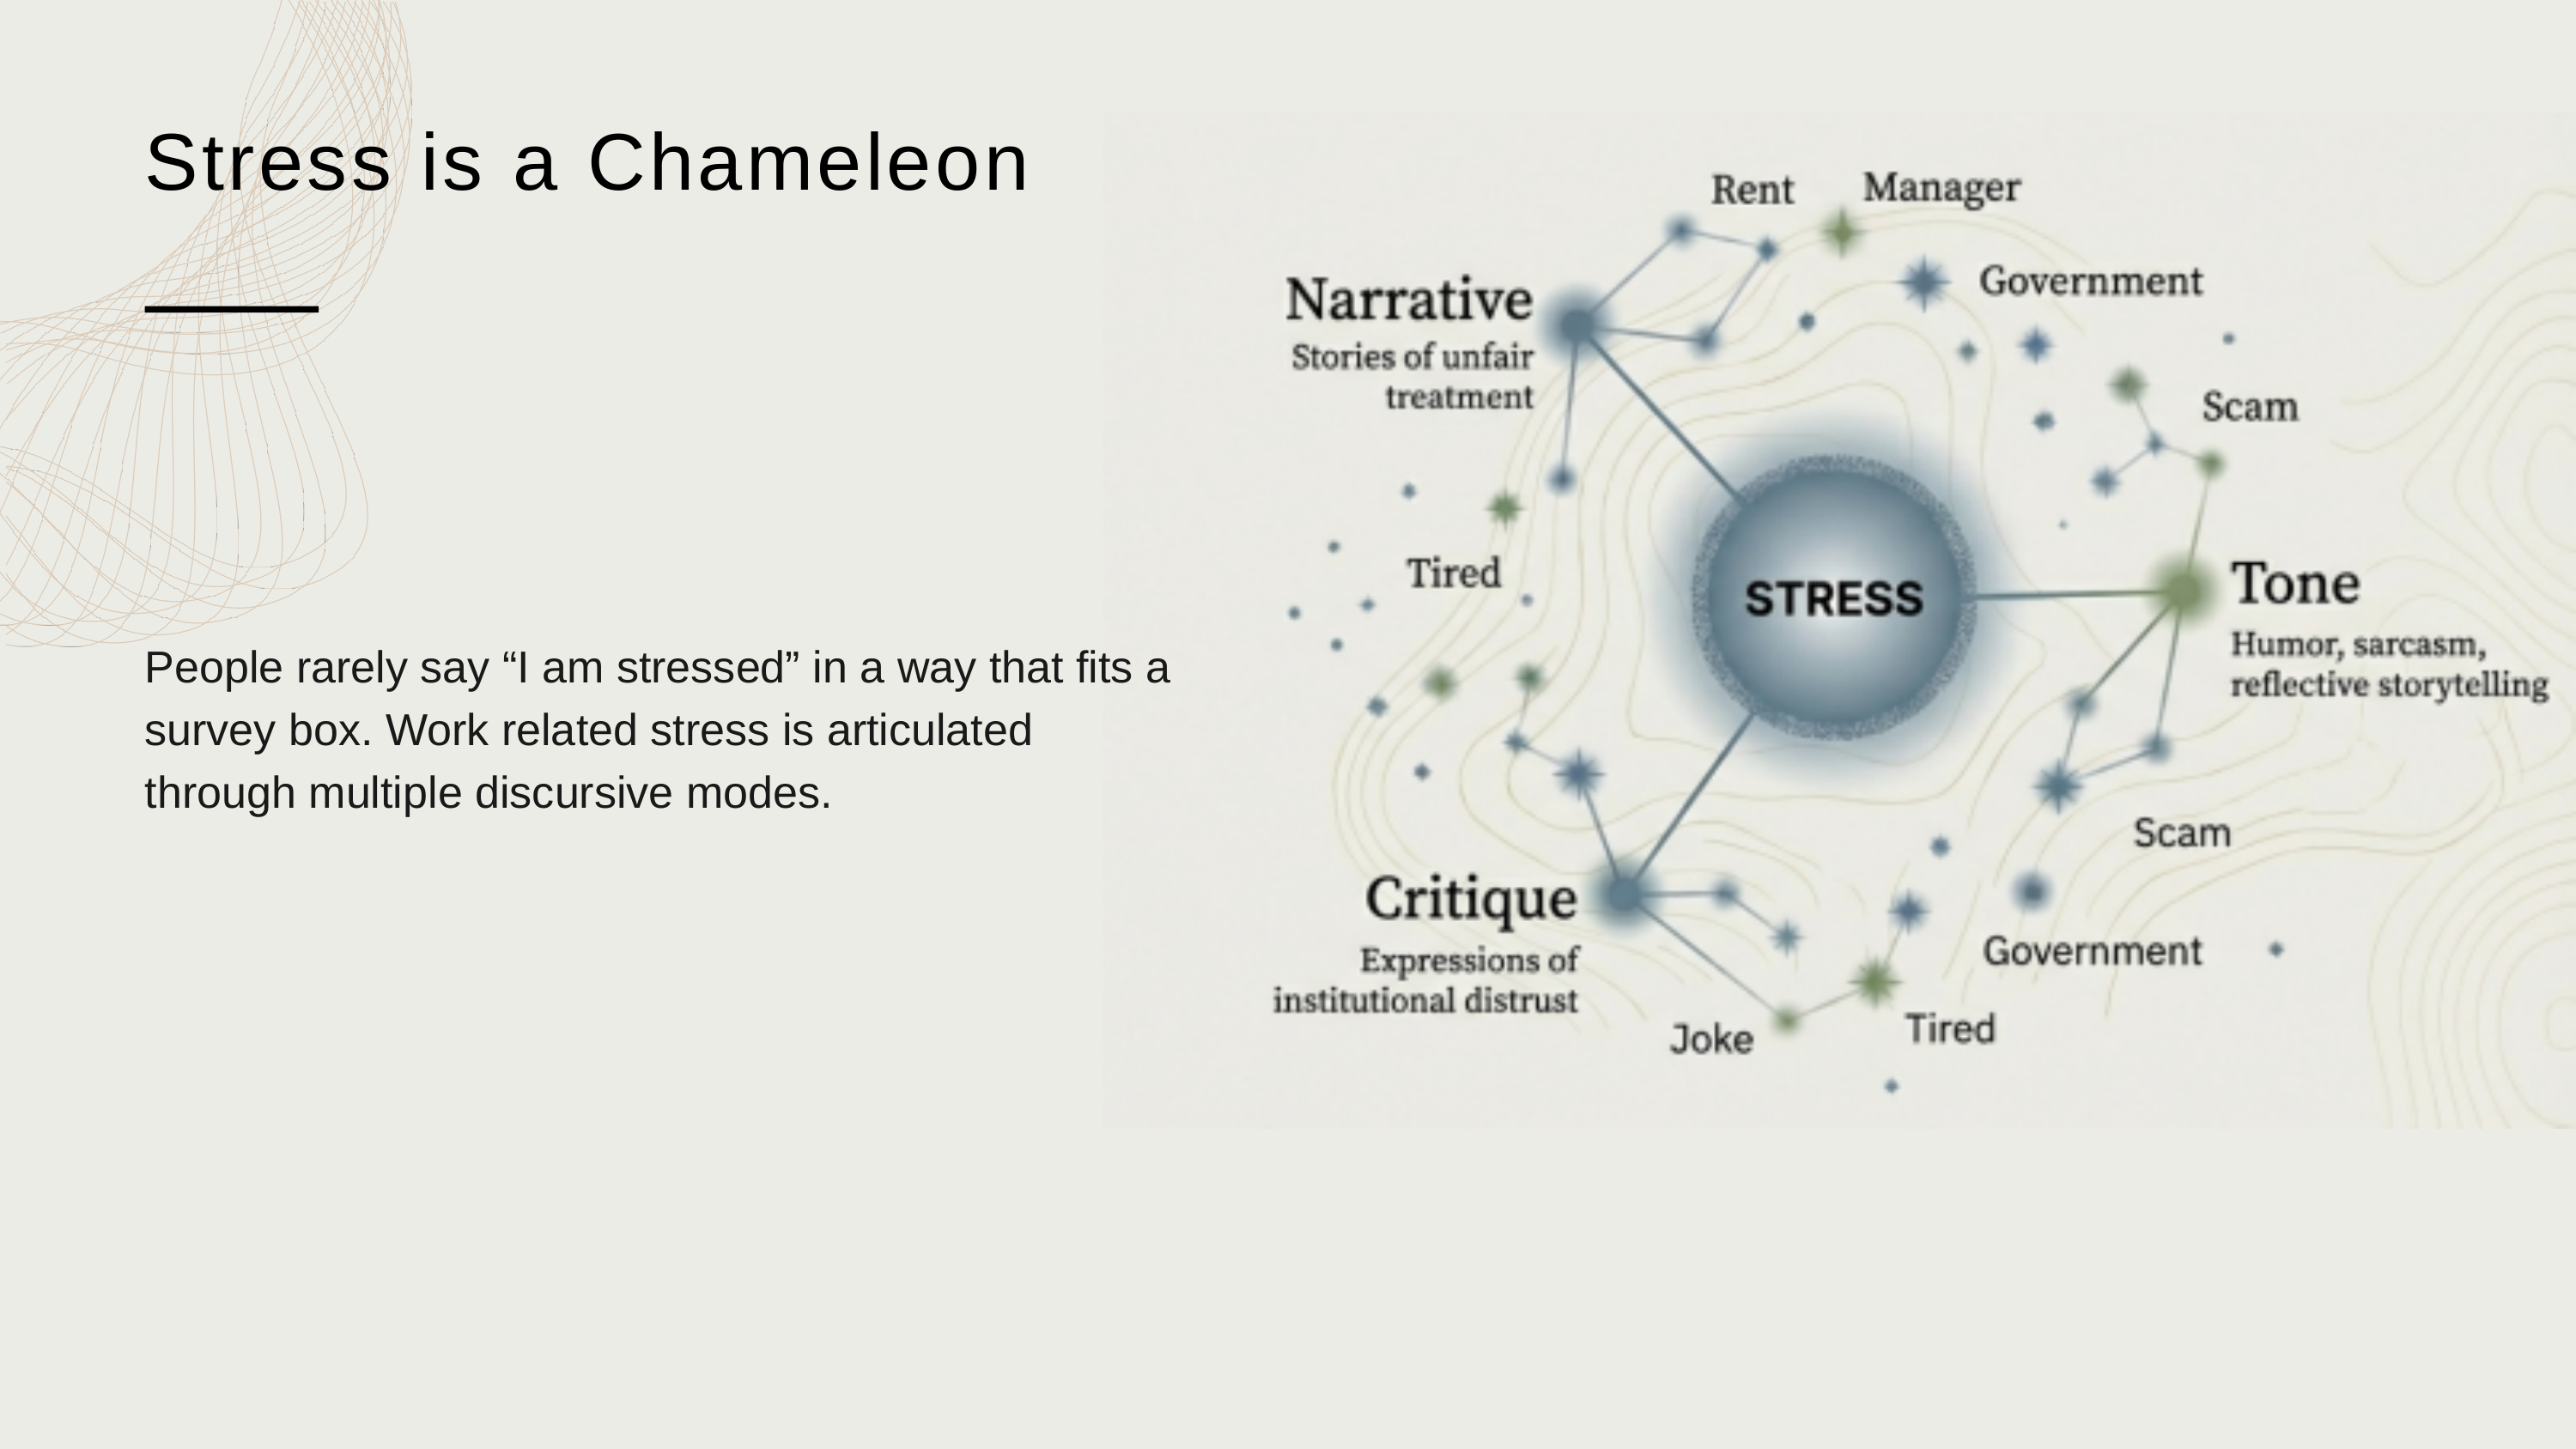

Stress is a Chameleon

People rarely say “I am stressed” in a way that fits a survey box. Work related stress is articulated through multiple discursive modes.